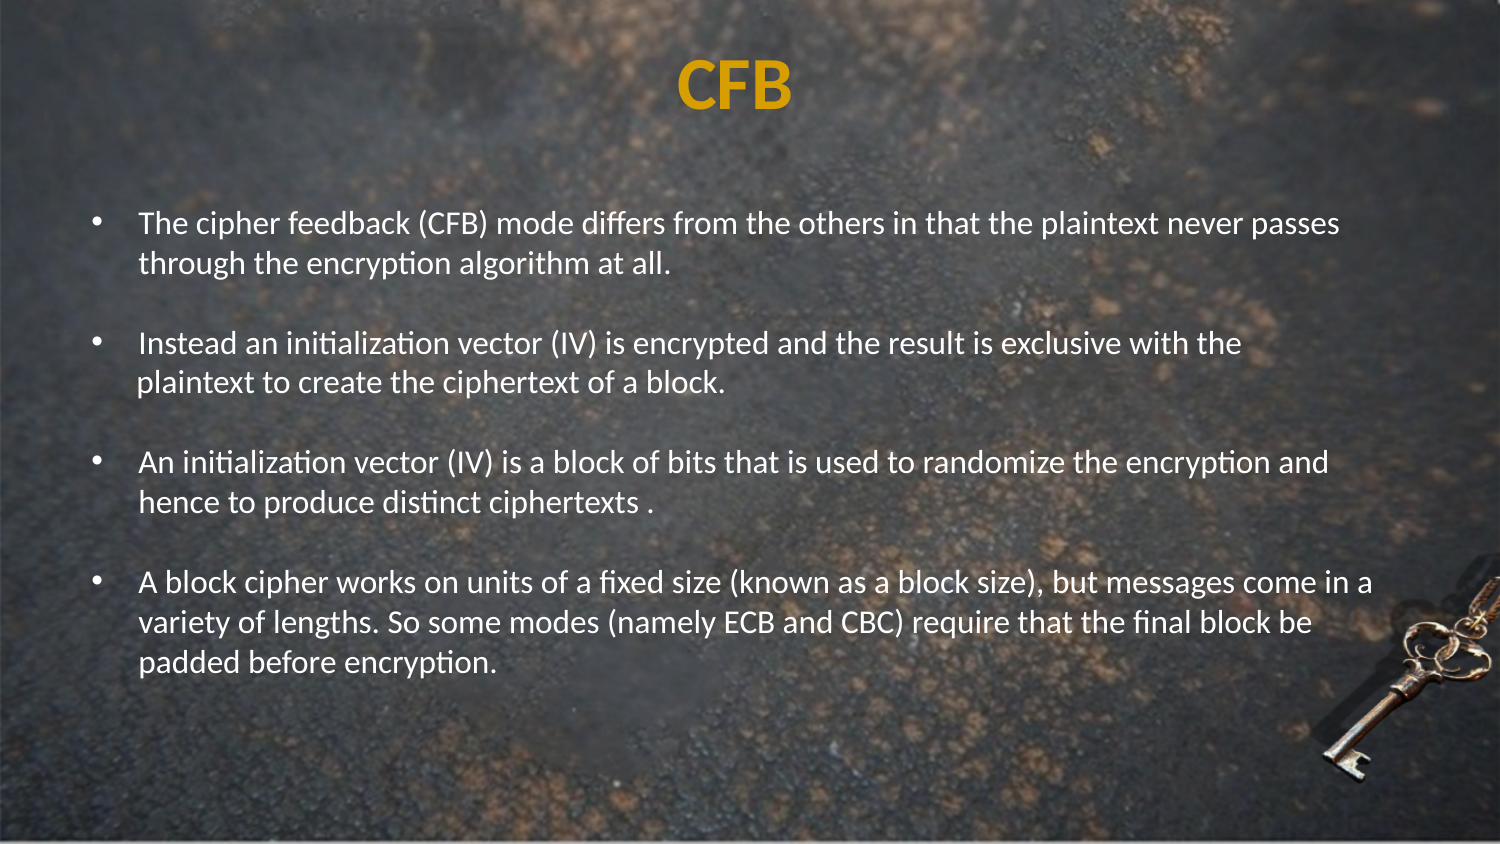

CFB
The cipher feedback (CFB) mode differs from the others in that the plaintext never passes through the encryption algorithm at all.

Instead an initialization vector (IV) is encrypted and the result is exclusive with the
      plaintext to create the ciphertext of a block.

An initialization vector (IV) is a block of bits that is used to randomize the encryption and hence to produce distinct ciphertexts .

A block cipher works on units of a fixed size (known as a block size), but messages come in a variety of lengths. So some modes (namely ECB and CBC) require that the final block be padded before encryption.